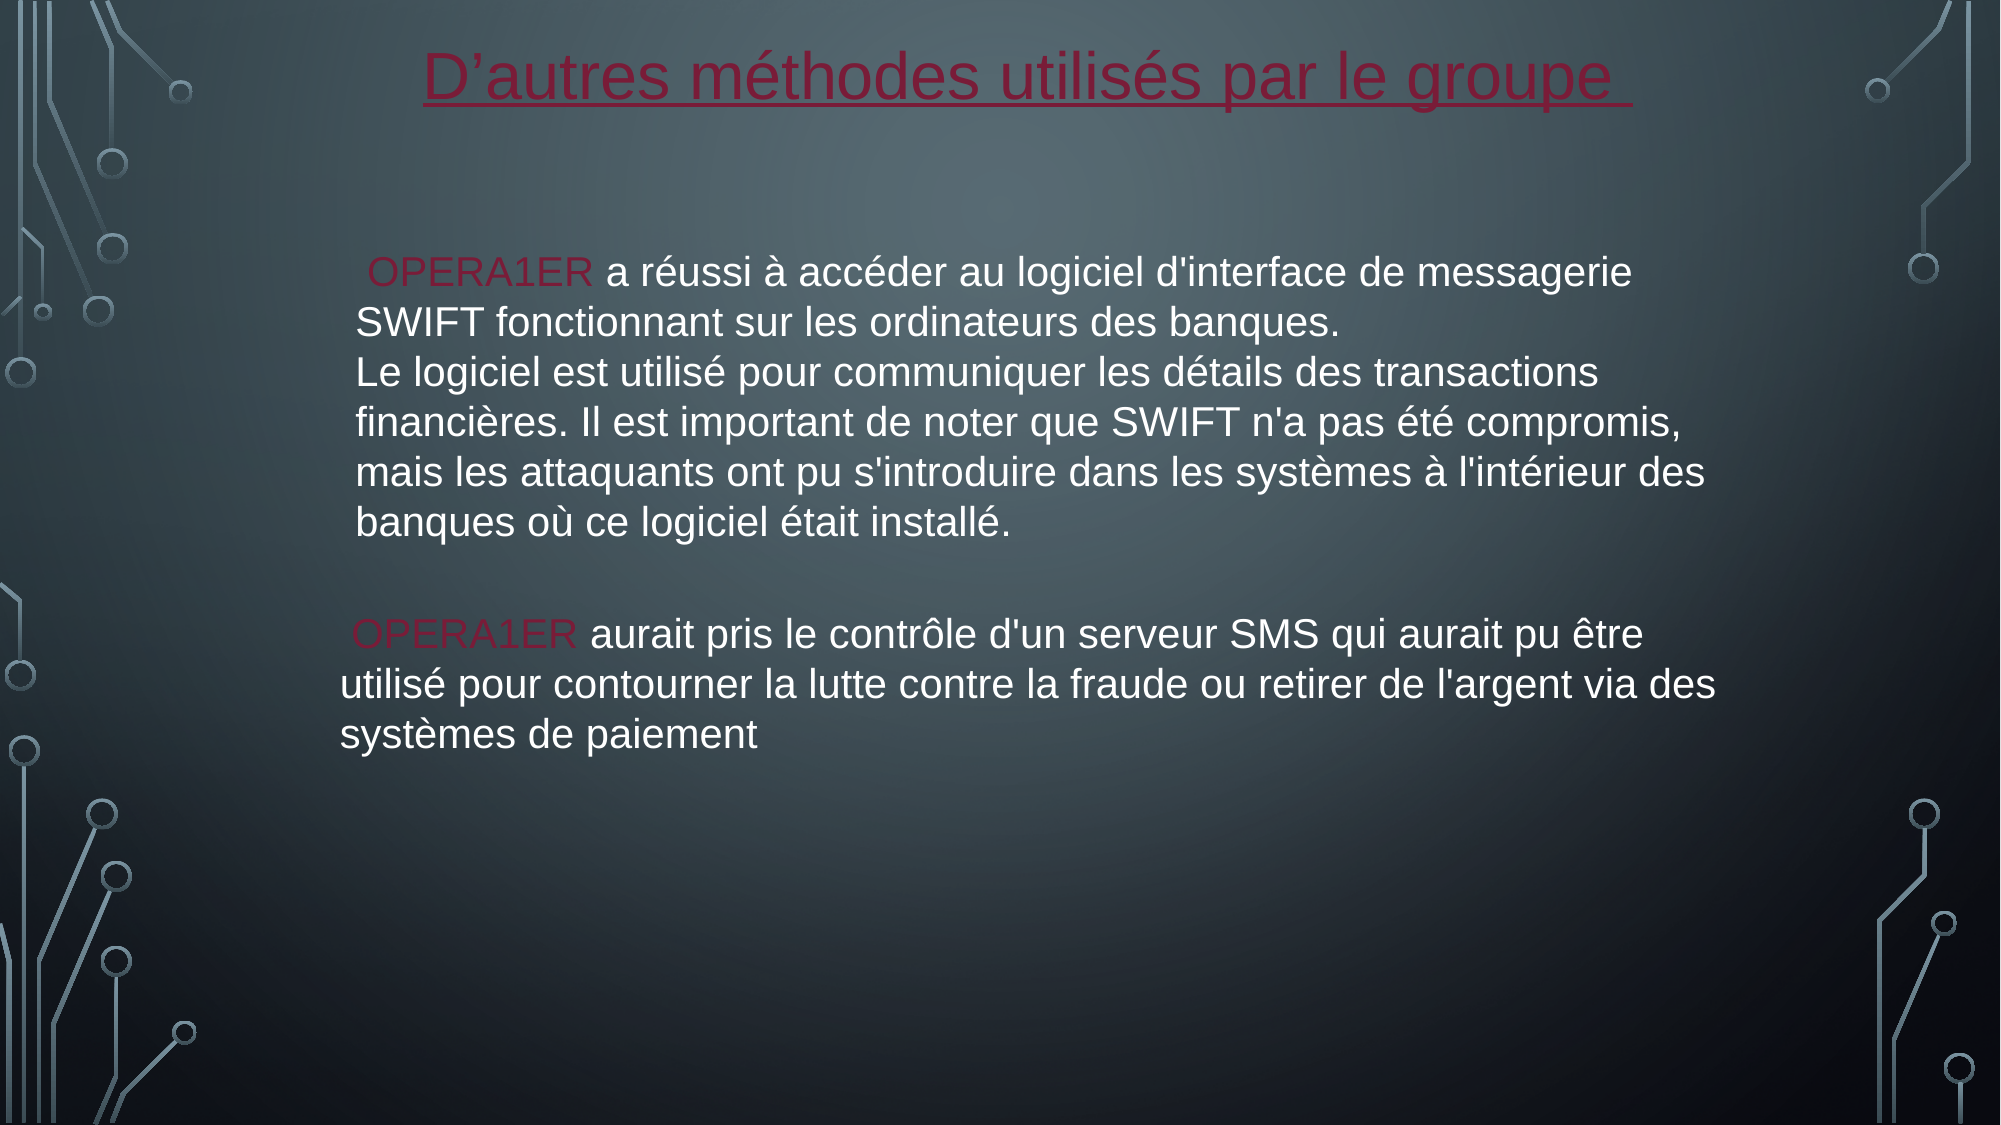

D’autres méthodes utilisés par le groupe
 OPERA1ER a réussi à accéder au logiciel d'interface de messagerie SWIFT fonctionnant sur les ordinateurs des banques.
Le logiciel est utilisé pour communiquer les détails des transactions financières. Il est important de noter que SWIFT n'a pas été compromis,
mais les attaquants ont pu s'introduire dans les systèmes à l'intérieur des banques où ce logiciel était installé.
 OPERA1ER aurait pris le contrôle d'un serveur SMS qui aurait pu être utilisé pour contourner la lutte contre la fraude ou retirer de l'argent via des systèmes de paiement